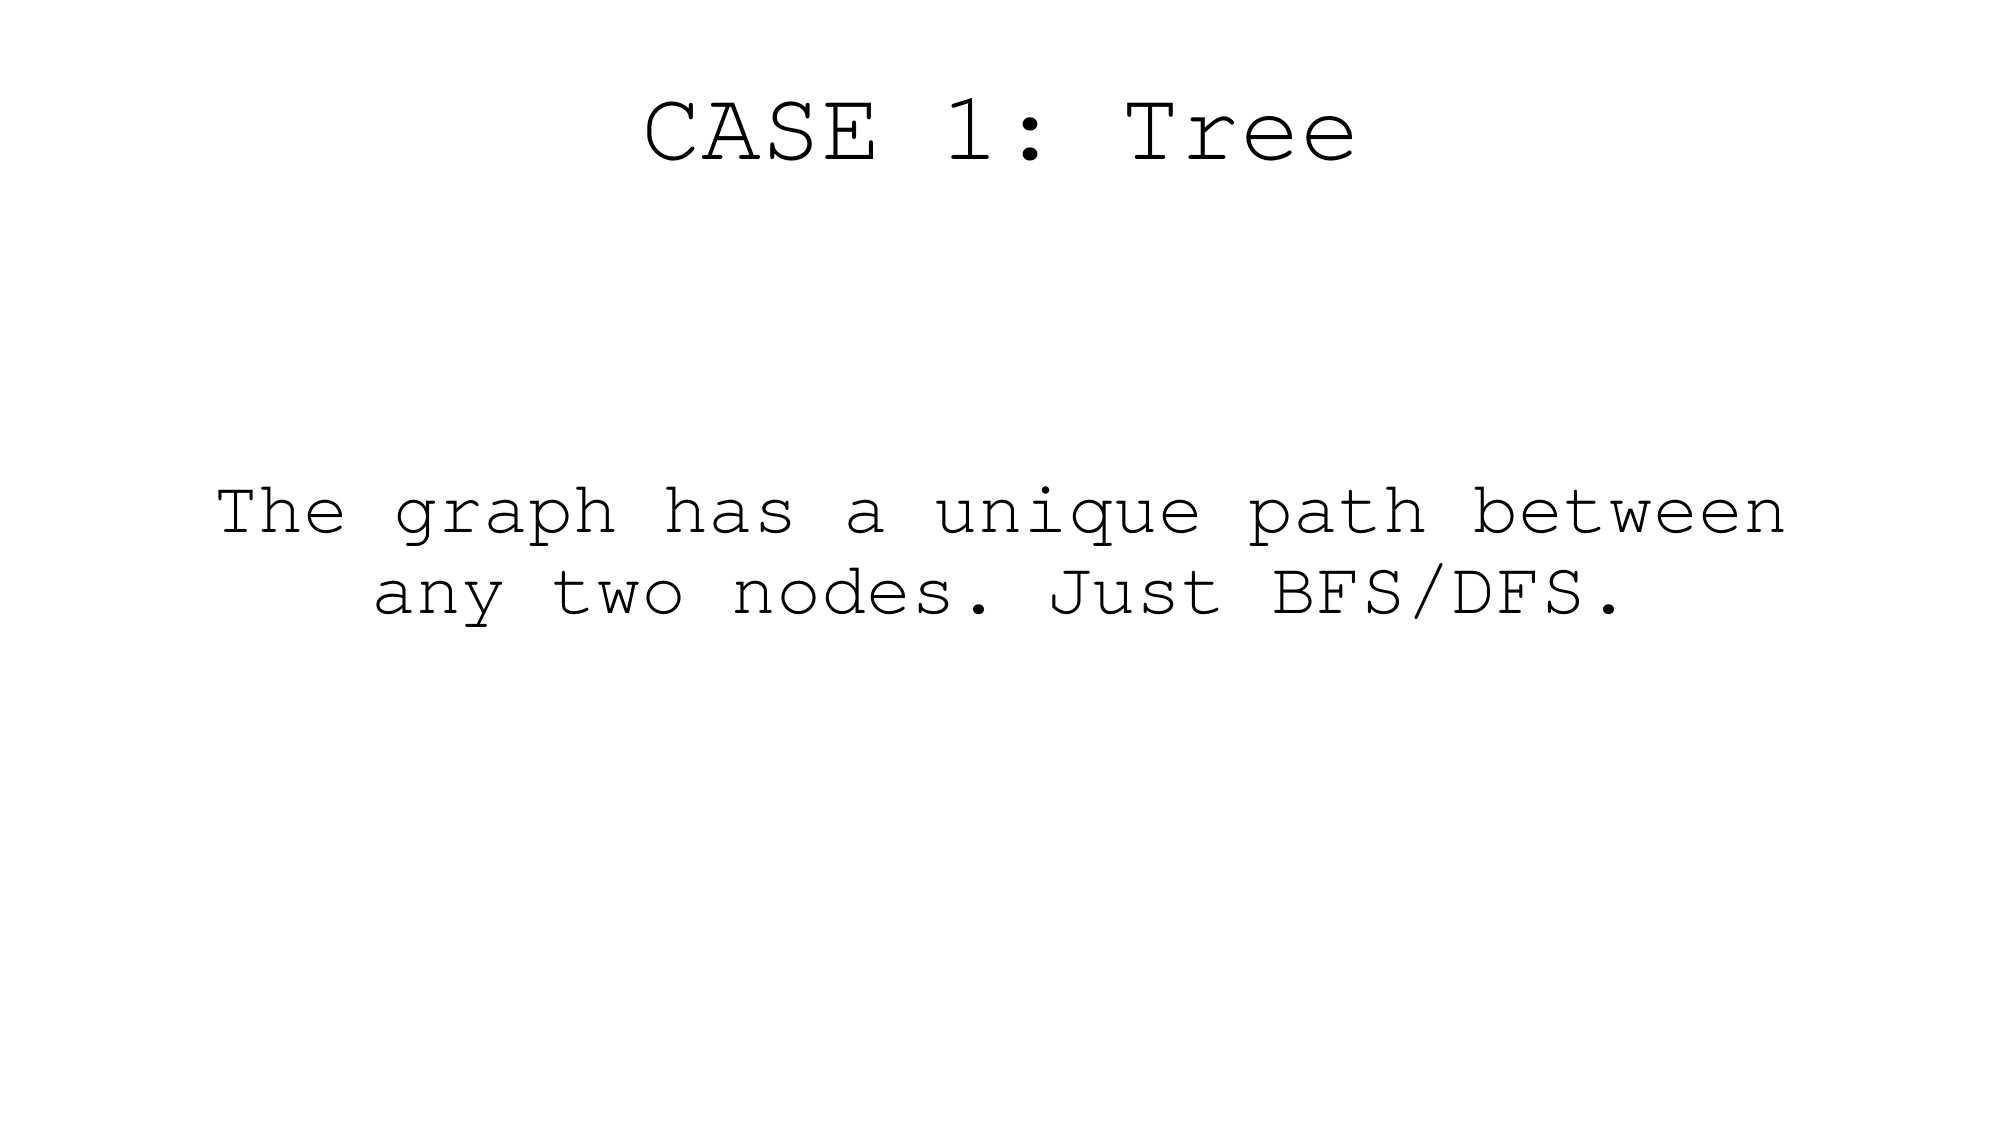

# CASE 1: Tree
The graph has a unique path between any two nodes. Just BFS/DFS.